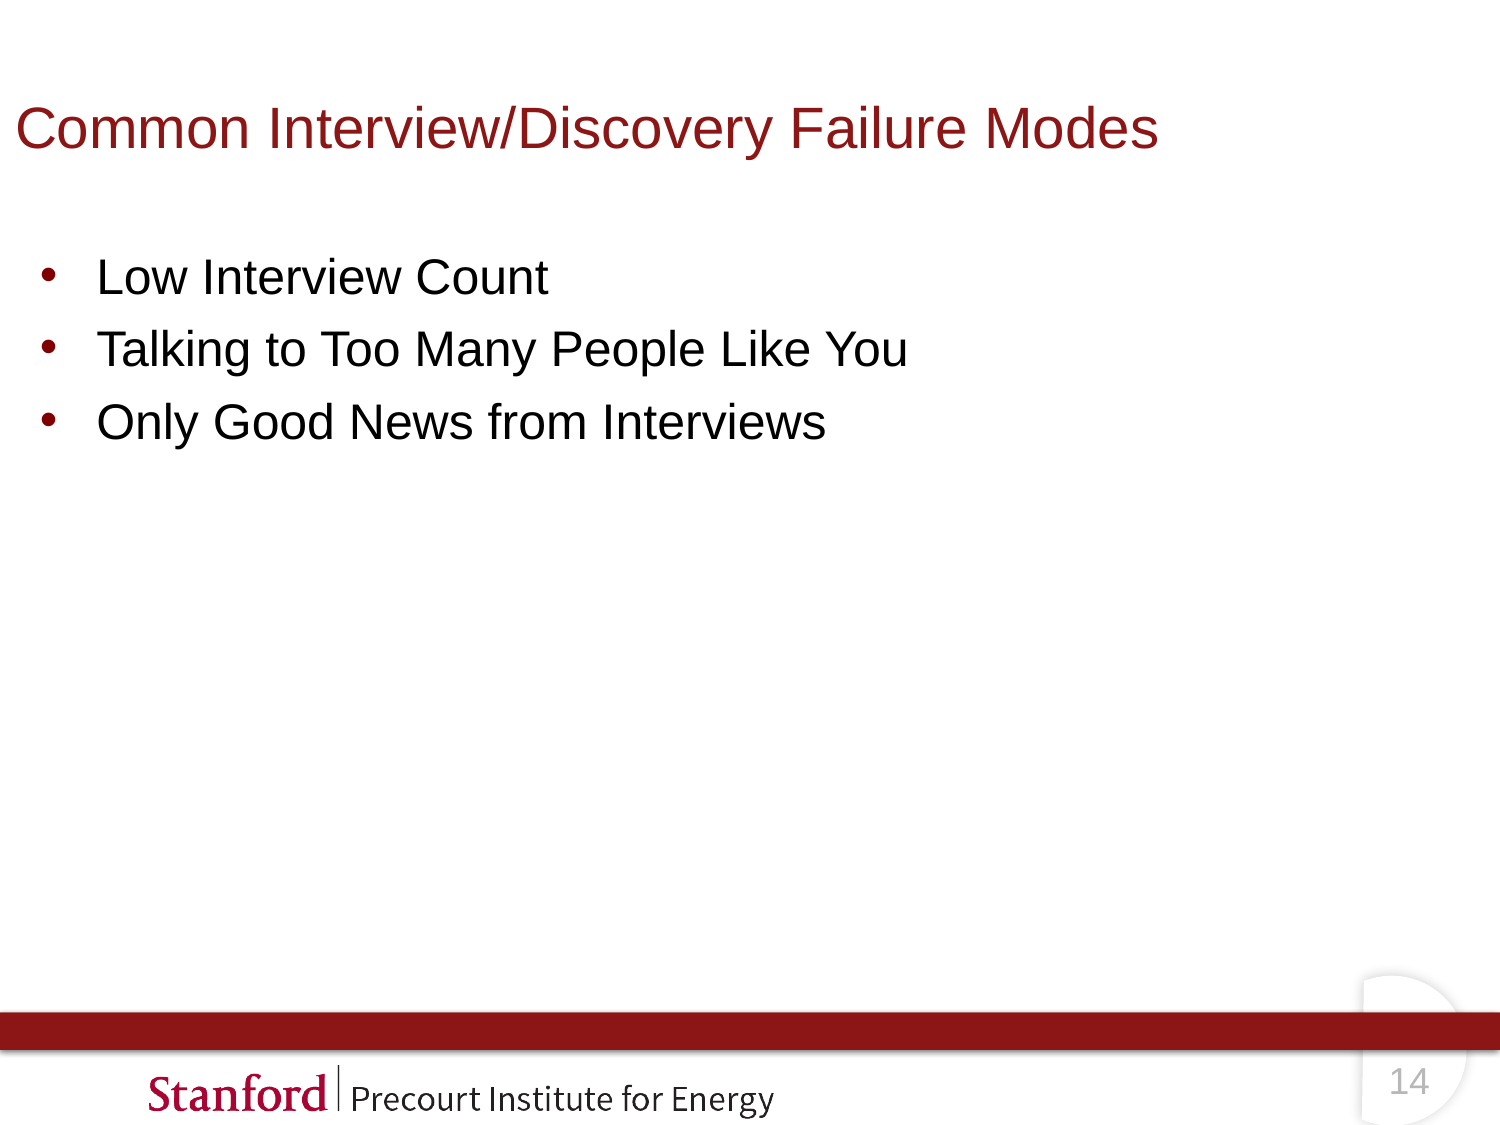

# Common Interview/Discovery Failure Modes

Low Interview Count
Talking to Too Many People Like You
Only Good News from Interviews

14